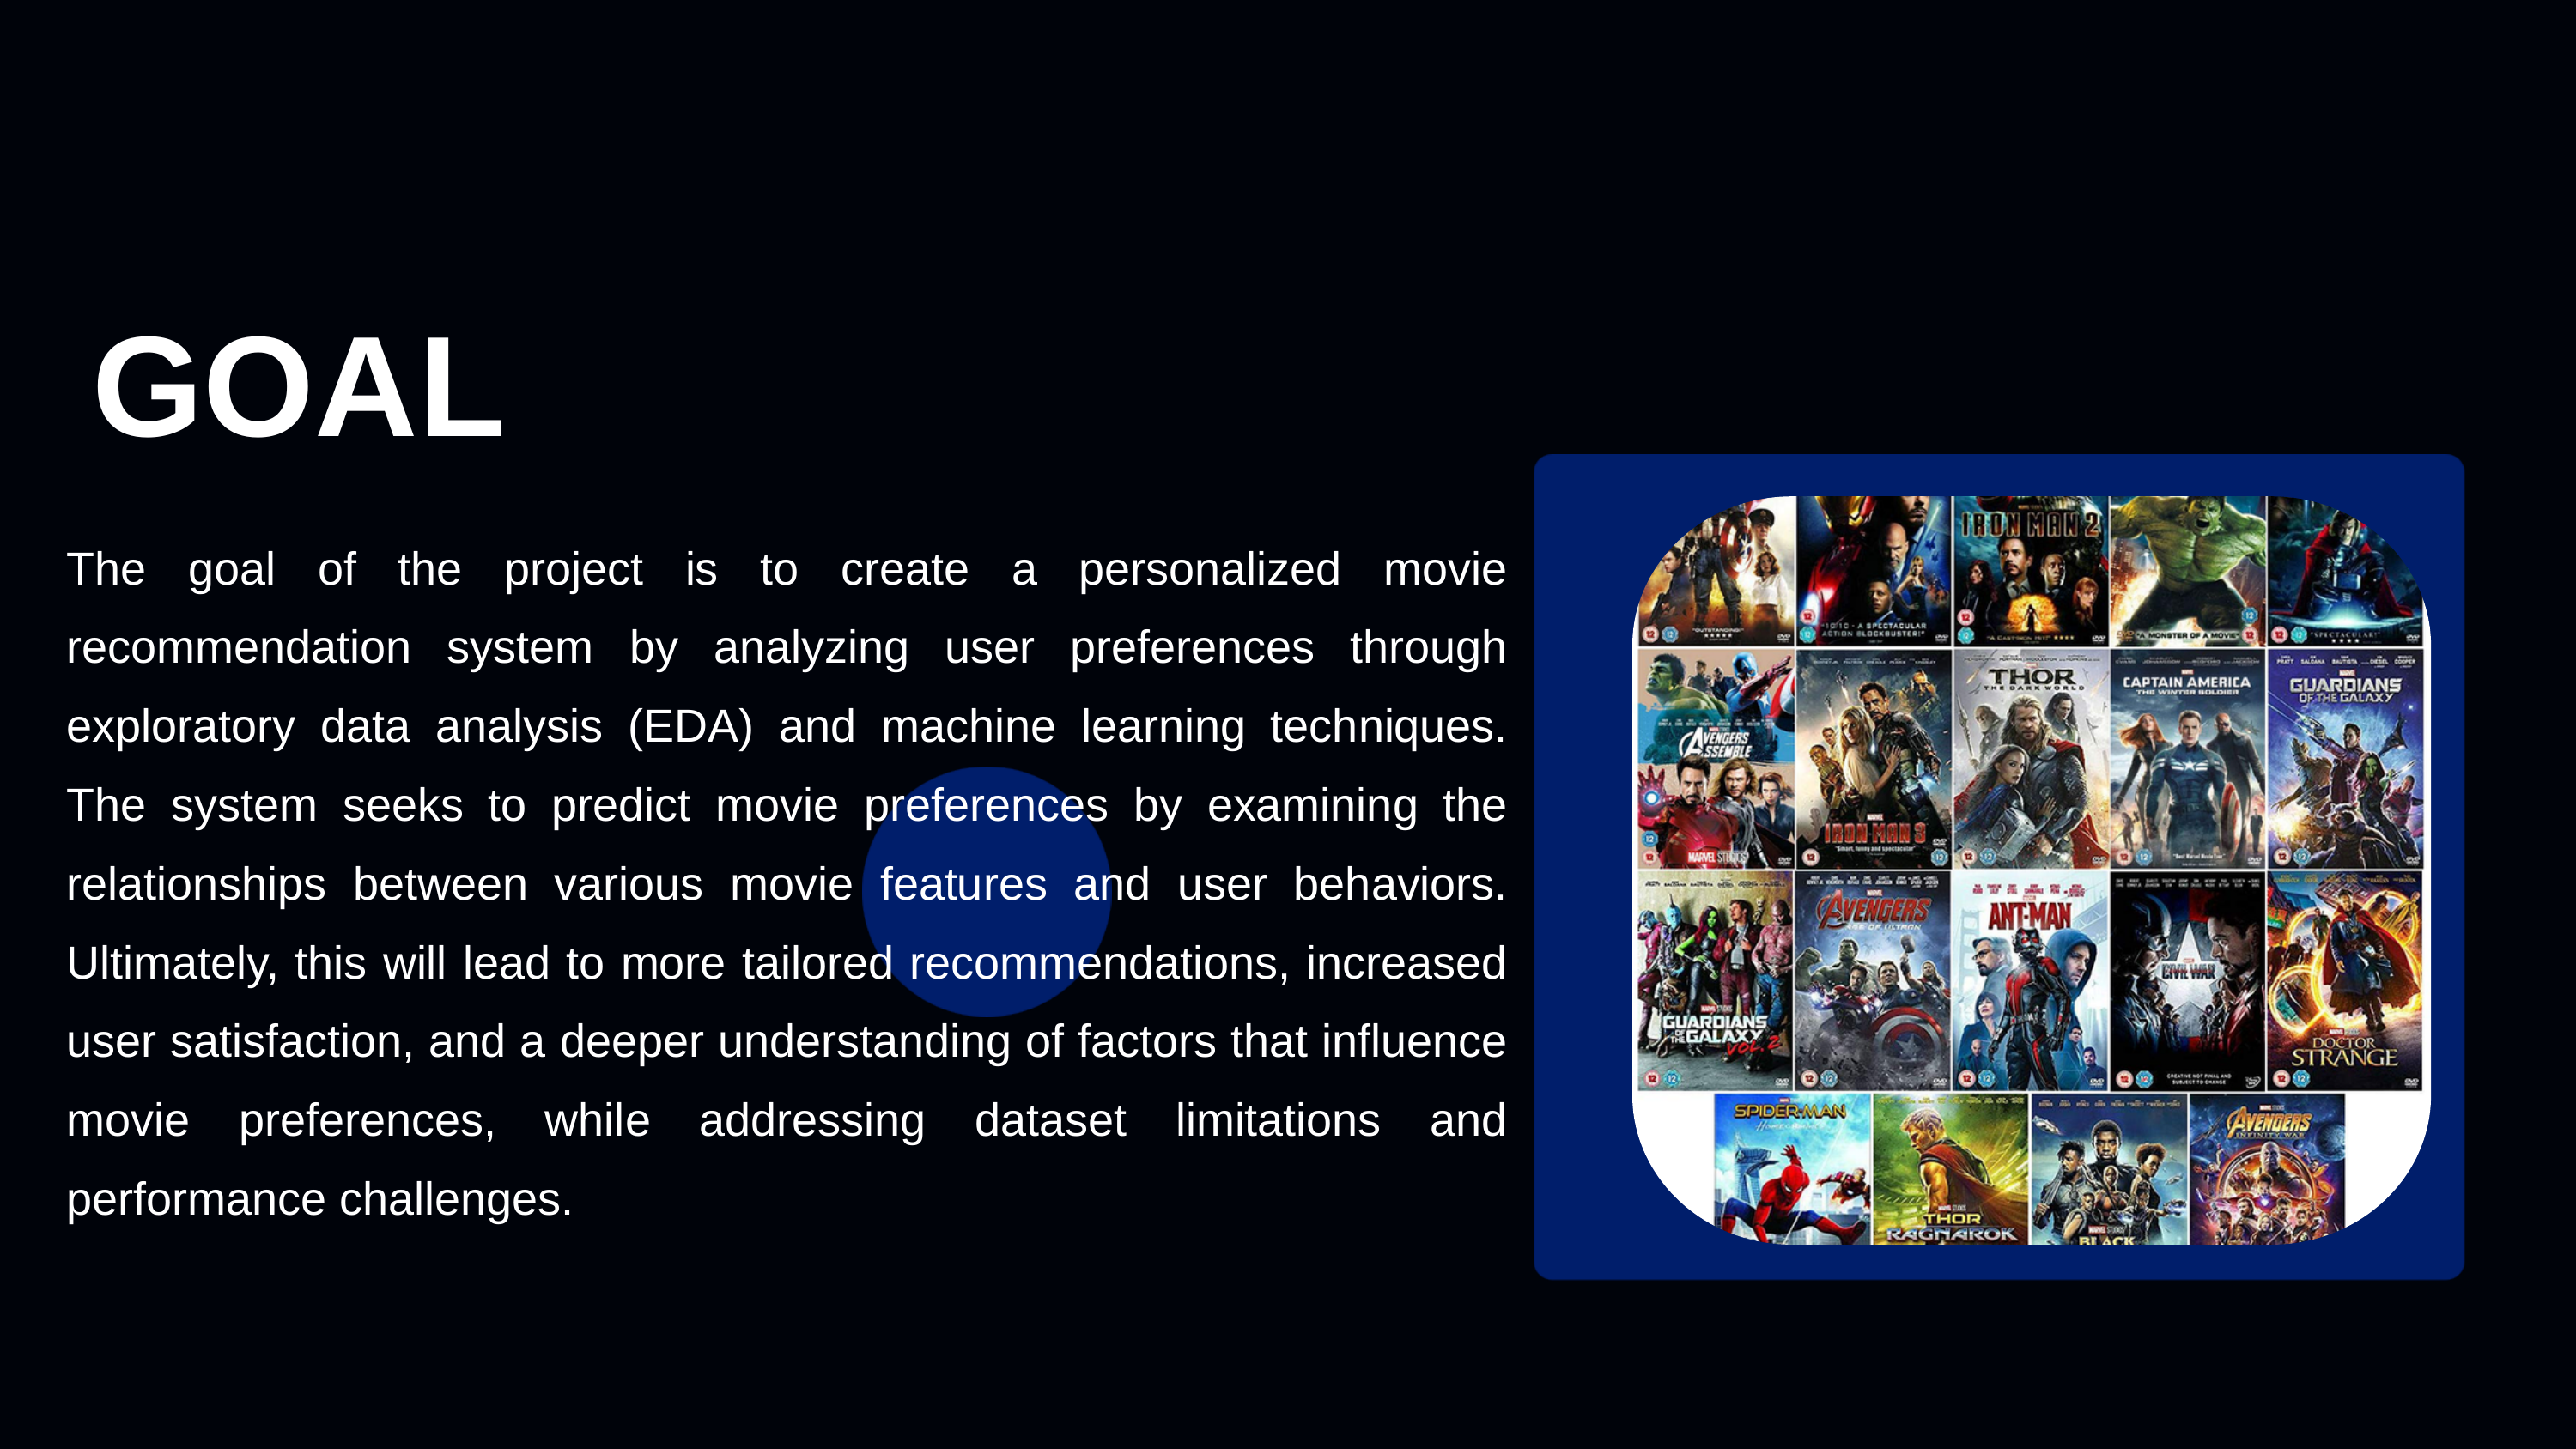

GOAL

The goal of the project is to create a personalized movie recommendation system by analyzing user preferences through exploratory data analysis (EDA) and machine learning techniques. The system seeks to predict movie preferences by examining the relationships between various movie features and user behaviors. Ultimately, this will lead to more tailored recommendations, increased user satisfaction, and a deeper understanding of factors that influence movie preferences, while addressing dataset limitations and performance challenges.